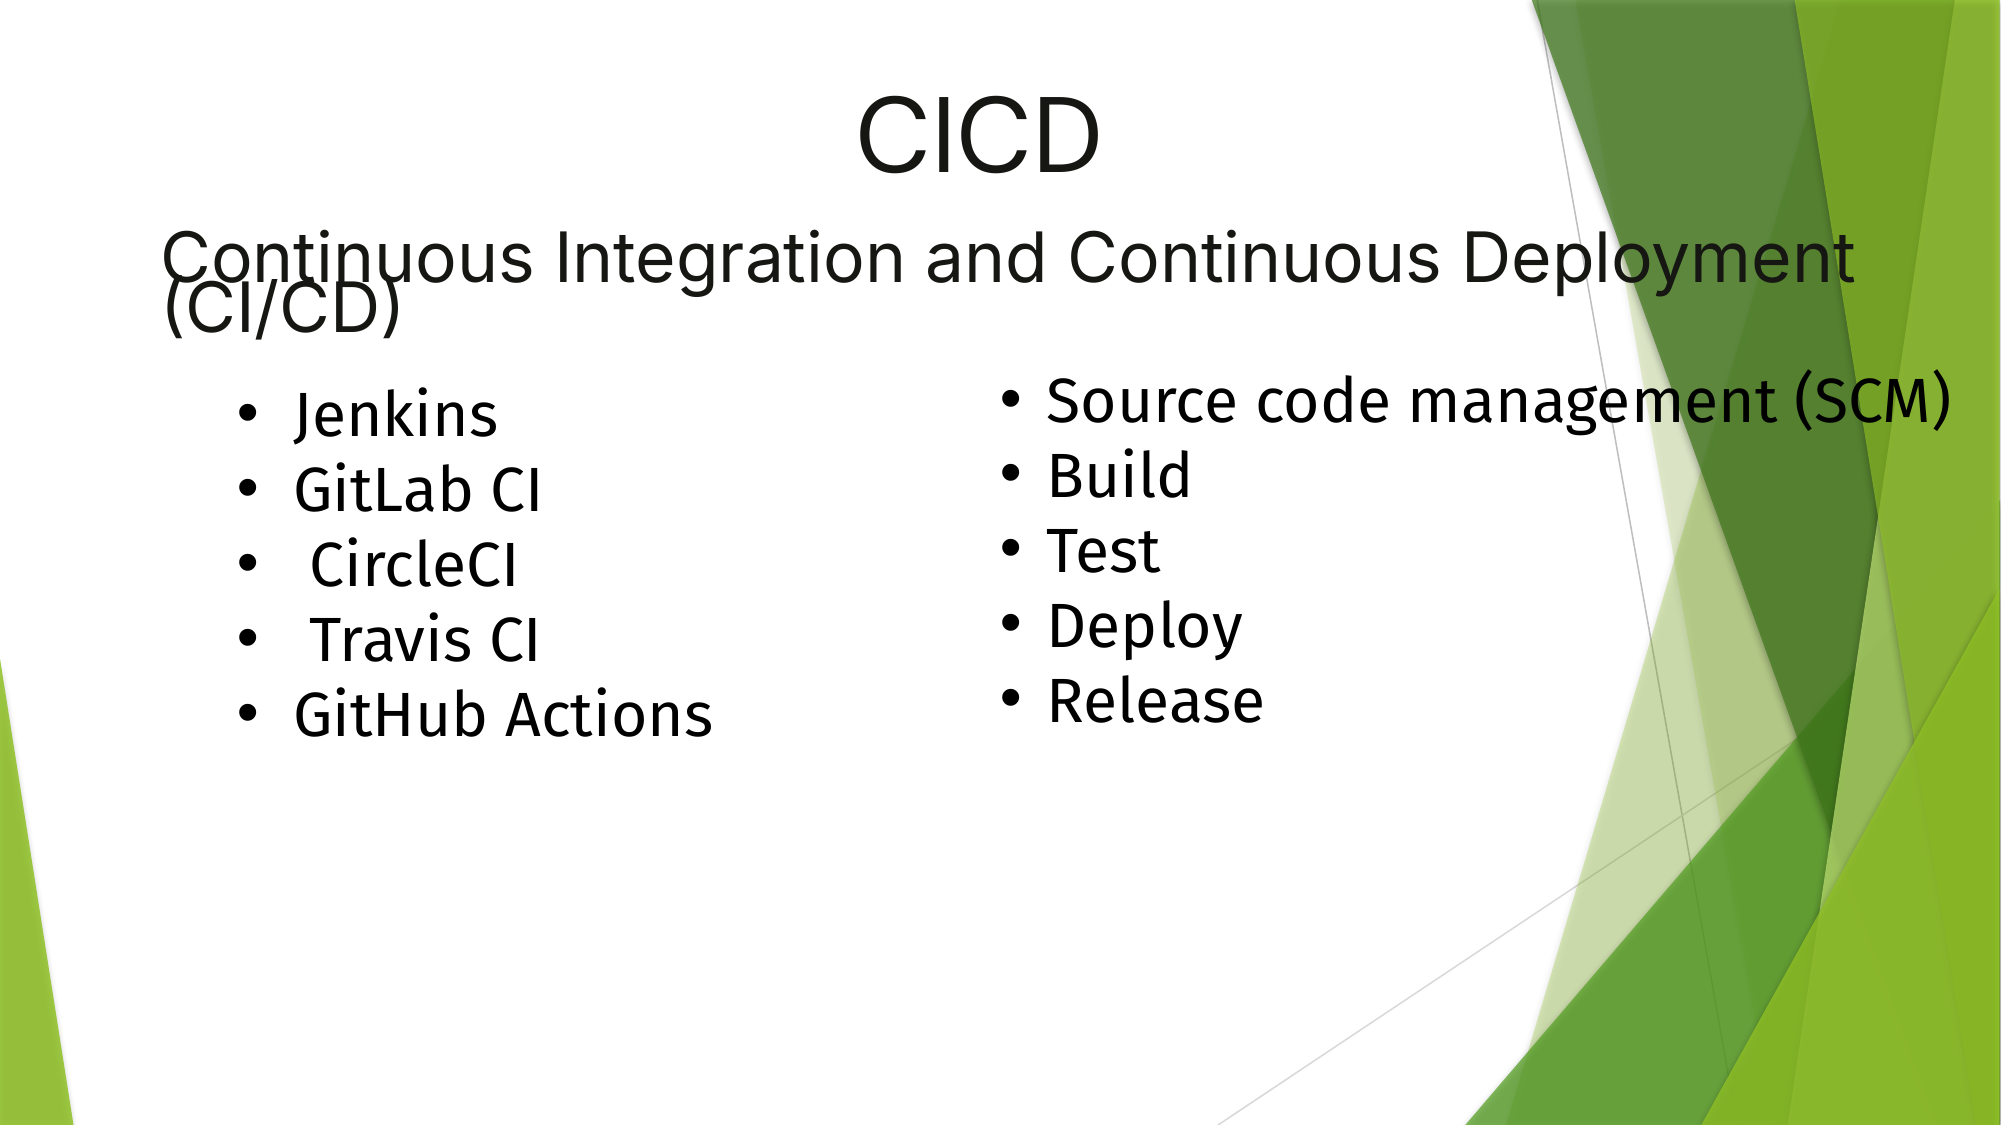

CICD
Continuous Integration and Continuous Deployment (CI/CD)
Source code management (SCM)
Build
Test
Deploy
Release
Jenkins
GitLab CI
 CircleCI
 Travis CI
GitHub Actions